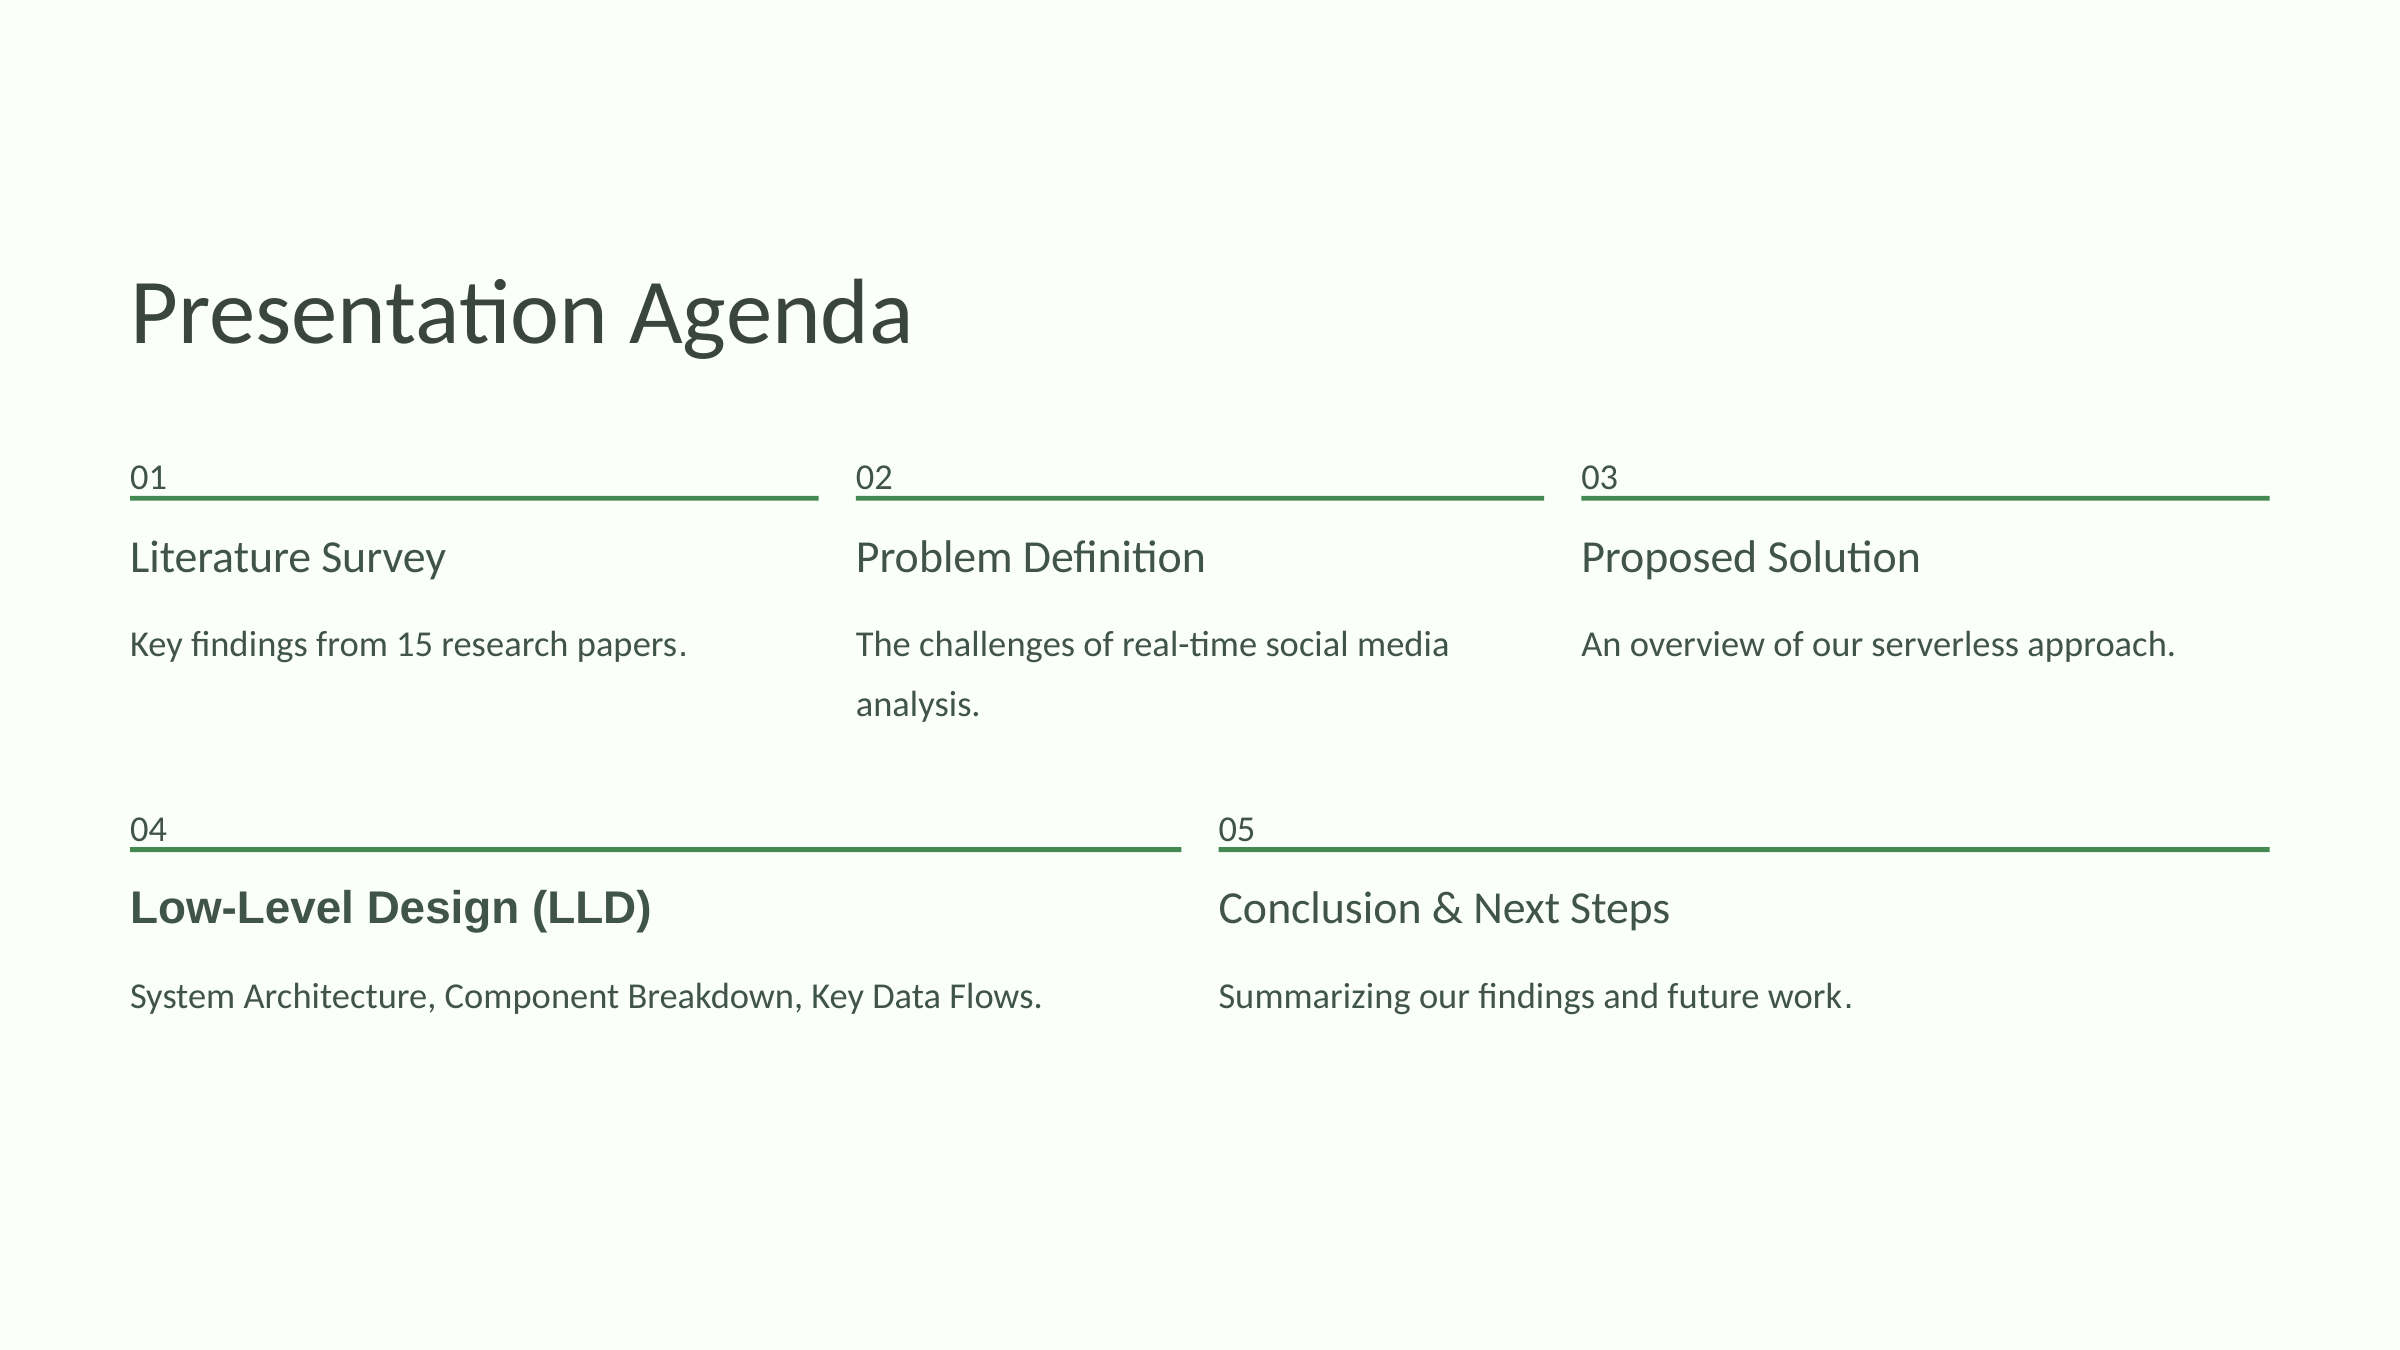

Presentation Agenda
01
02
03

Literature Survey
Problem Definition
Proposed Solution
Key findings from 15 research papers.
The challenges of real-time social media analysis.
An overview of our serverless approach.
04
05

Low-Level Design (LLD)
Conclusion & Next Steps
System Architecture, Component Breakdown, Key Data Flows.
Summarizing our findings and future work.